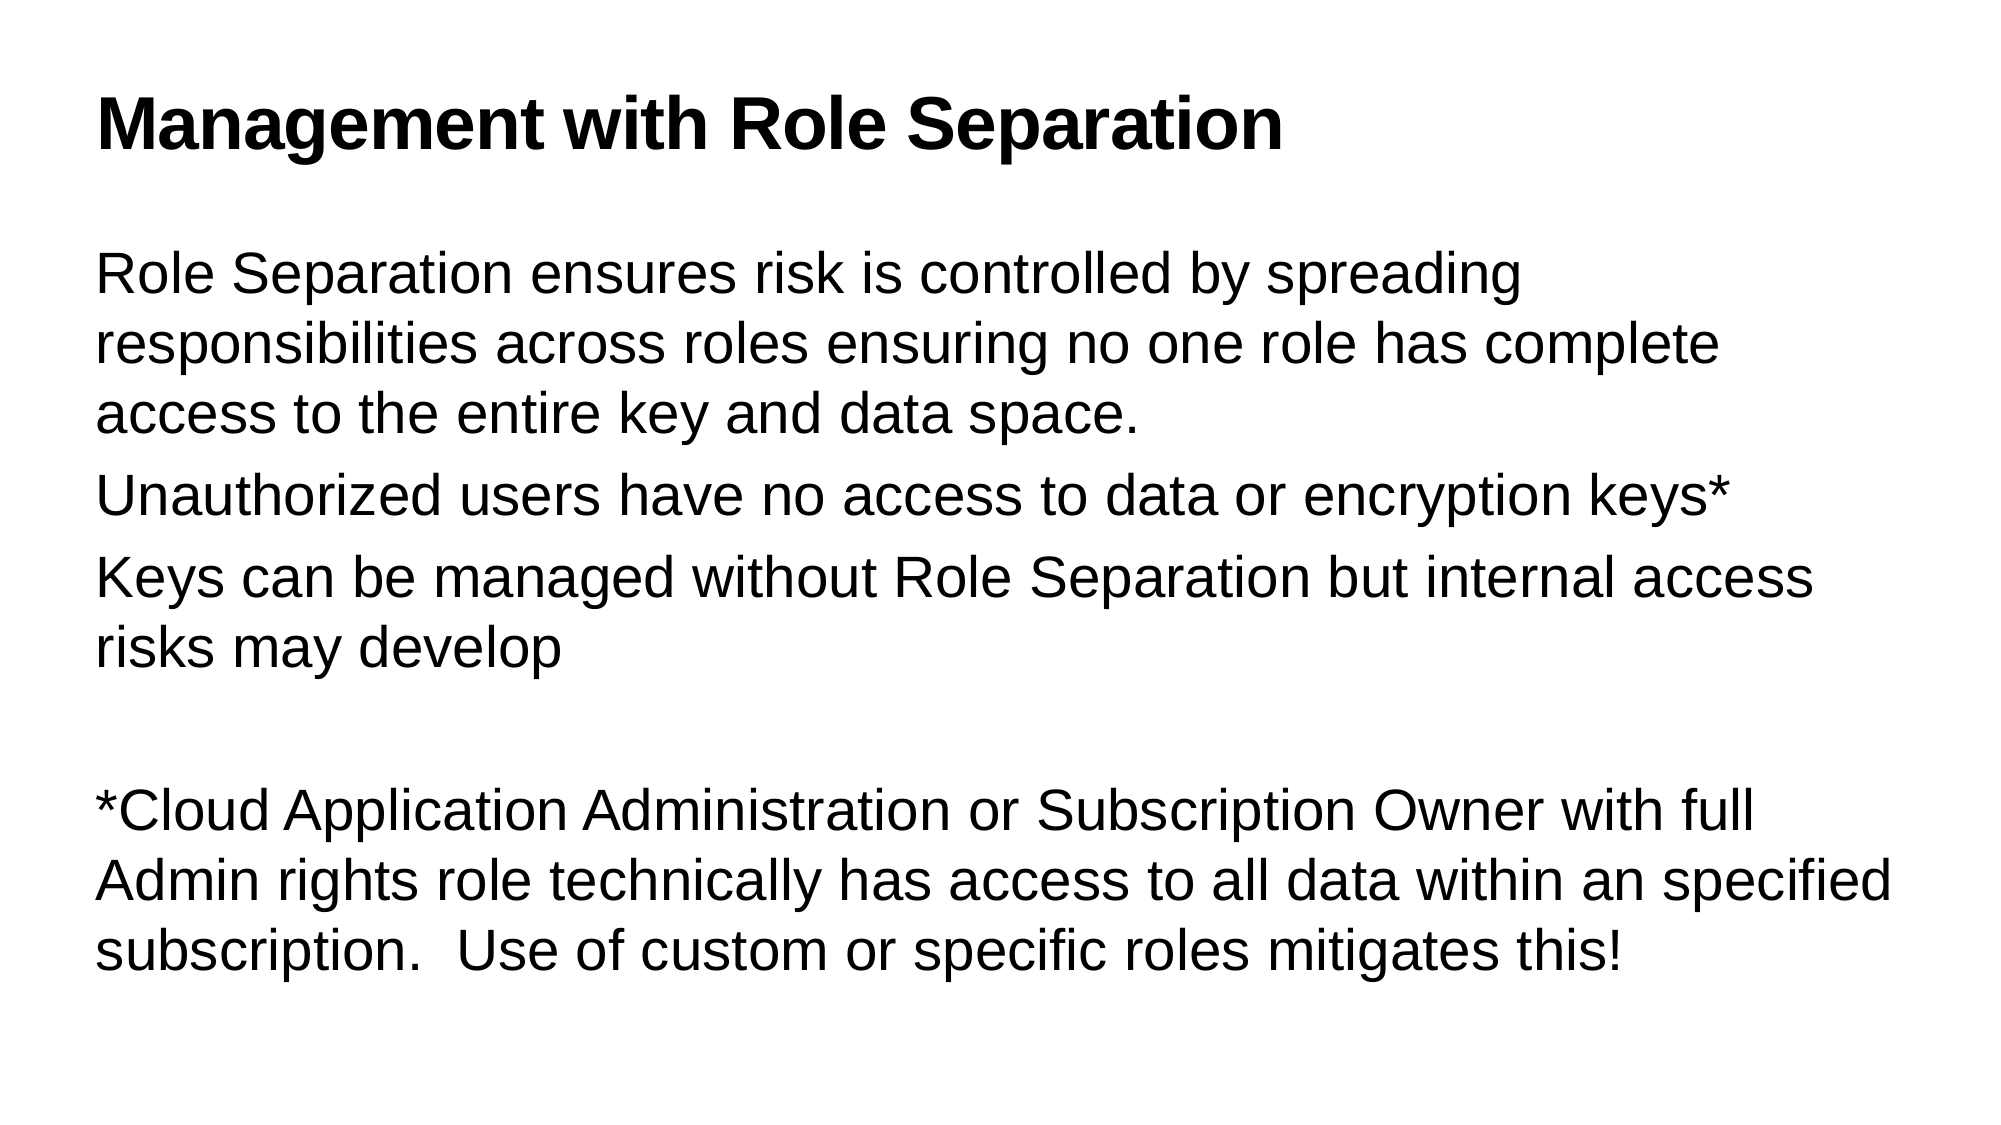

# Management with Role Separation
Role Separation ensures risk is controlled by spreading responsibilities across roles ensuring no one role has complete access to the entire key and data space.
Unauthorized users have no access to data or encryption keys*
Keys can be managed without Role Separation but internal access risks may develop

*Cloud Application Administration or Subscription Owner with full Admin rights role technically has access to all data within an specified subscription.  Use of custom or specific roles mitigates this!